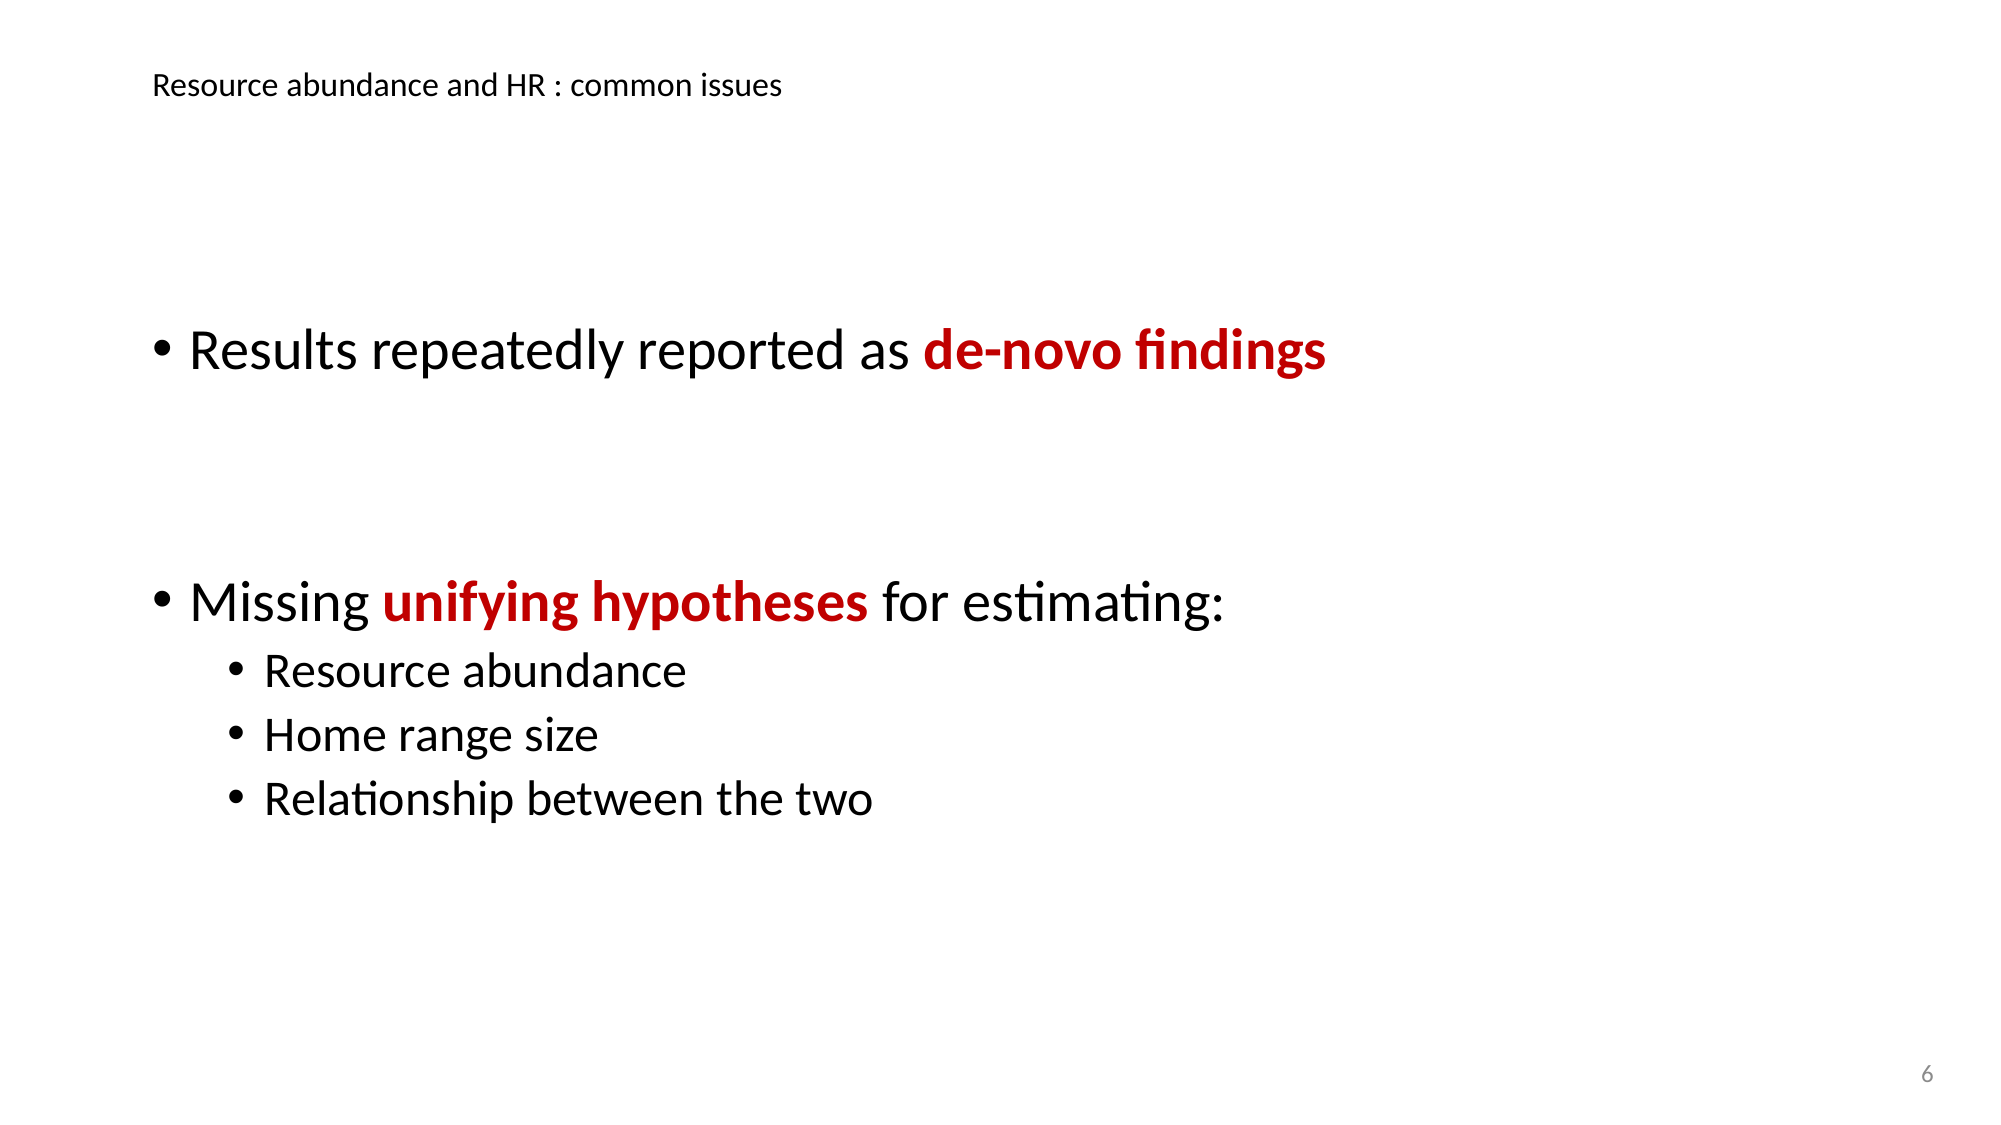

# Resource abundance and HR : common issues
Results repeatedly reported as de-novo findings

Missing unifying hypotheses for estimating:
Resource abundance
Home range size
Relationship between the two
6